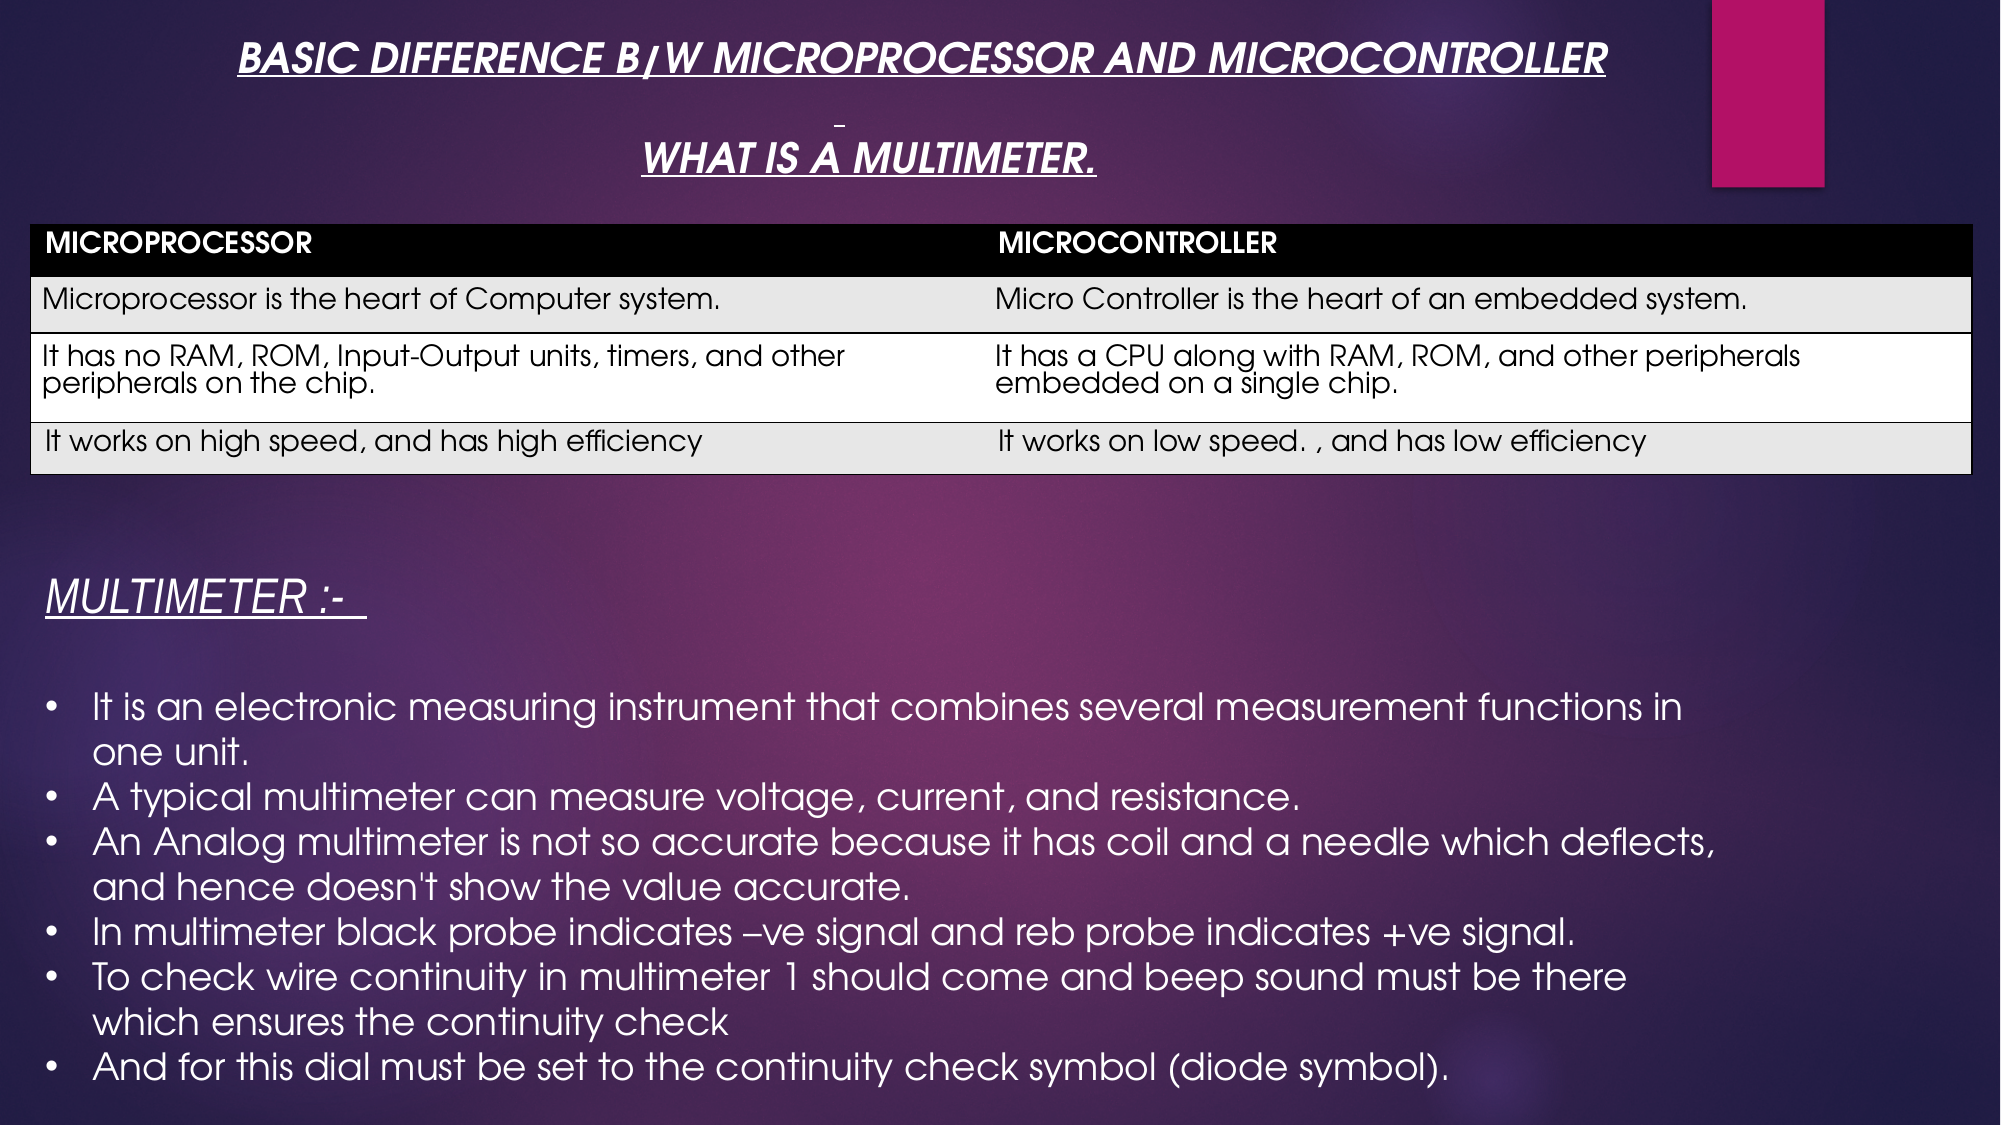

# BASIC DIFFERENCE B/W MICROPROCESSOR AND MICROCONTROLLER WHAT IS A MULTIMETER.
| MICROPROCESSOR | MICROCONTROLLER |
| --- | --- |
| Microprocessor is the heart of Computer system. | Micro Controller is the heart of an embedded system. |
| It has no RAM, ROM, Input-Output units, timers, and other peripherals on the chip. | It has a CPU along with RAM, ROM, and other peripherals embedded on a single chip. |
| It works on high speed, and has high efficiency | It works on low speed. , and has low efficiency |
MULTIMETER :-

It is an electronic measuring instrument that combines several measurement functions in one unit.
A typical multimeter can measure voltage, current, and resistance.
An Analog multimeter is not so accurate because it has coil and a needle which deflects, and hence doesn't show the value accurate.
In multimeter black probe indicates –ve signal and reb probe indicates +ve signal.
To check wire continuity in multimeter 1 should come and beep sound must be there which ensures the continuity check
And for this dial must be set to the continuity check symbol (diode symbol).